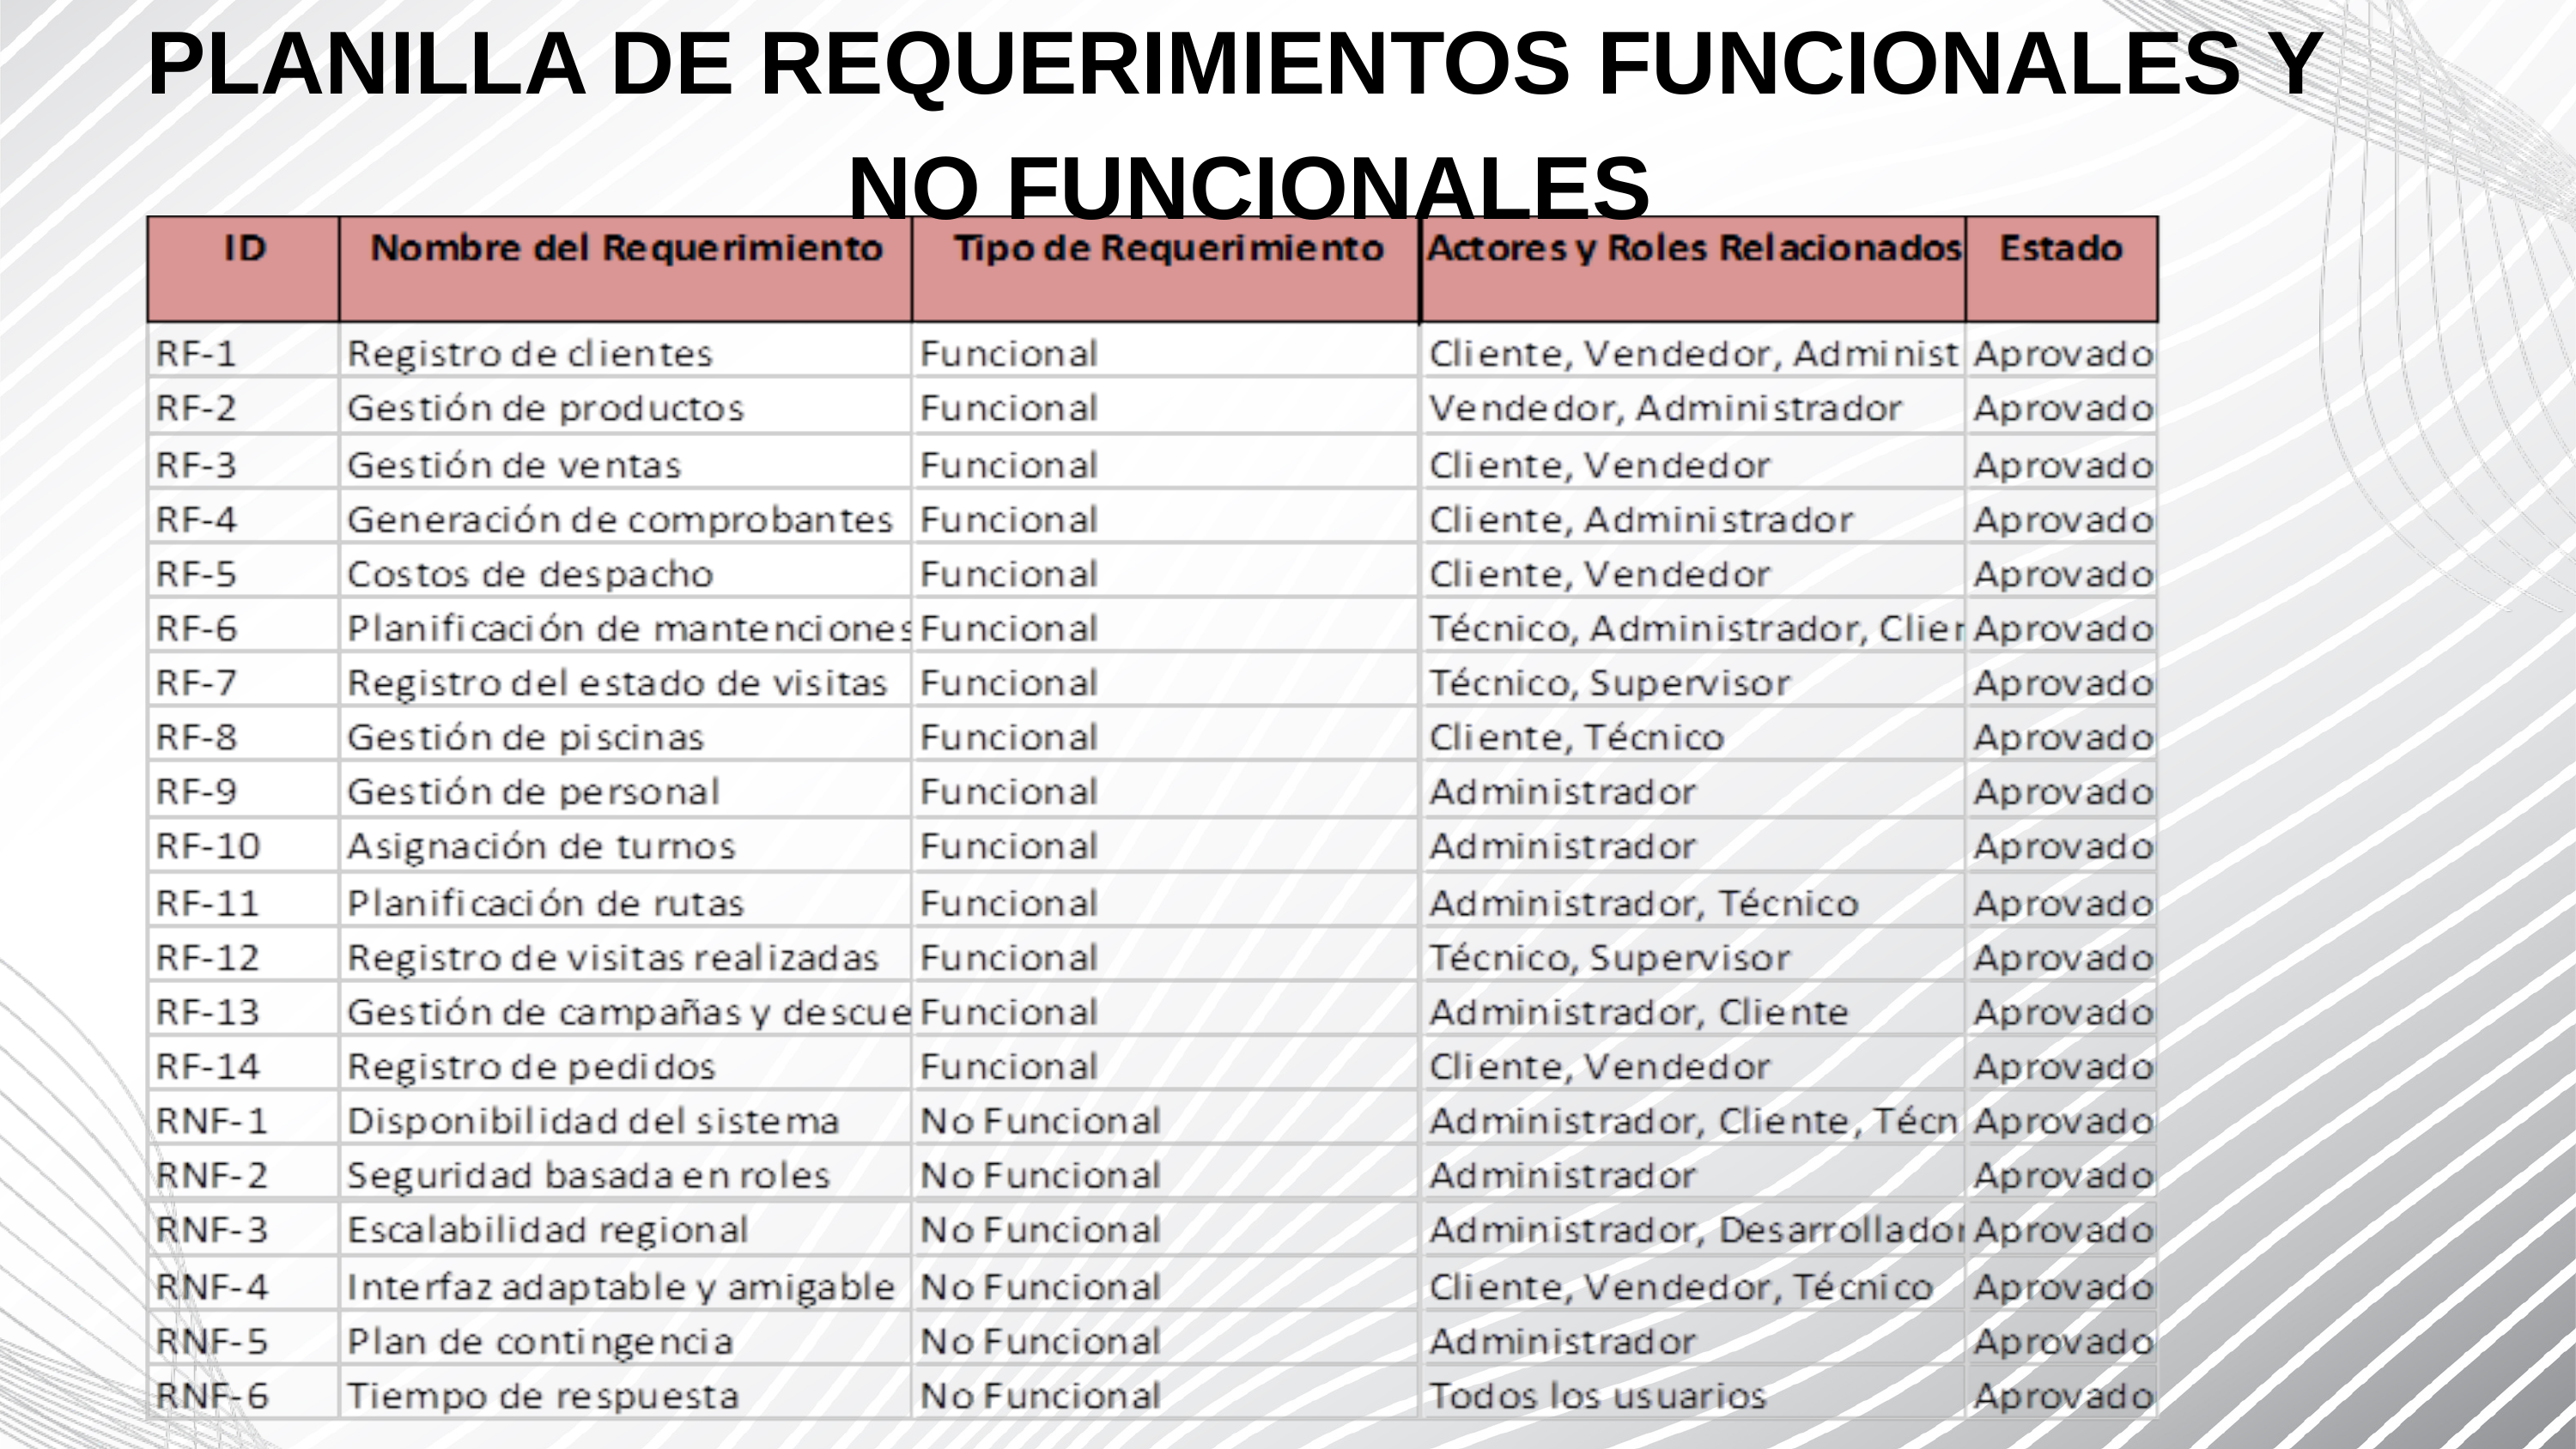

PLANILLA DE REQUERIMIENTOS FUNCIONALES Y
 NO FUNCIONALES